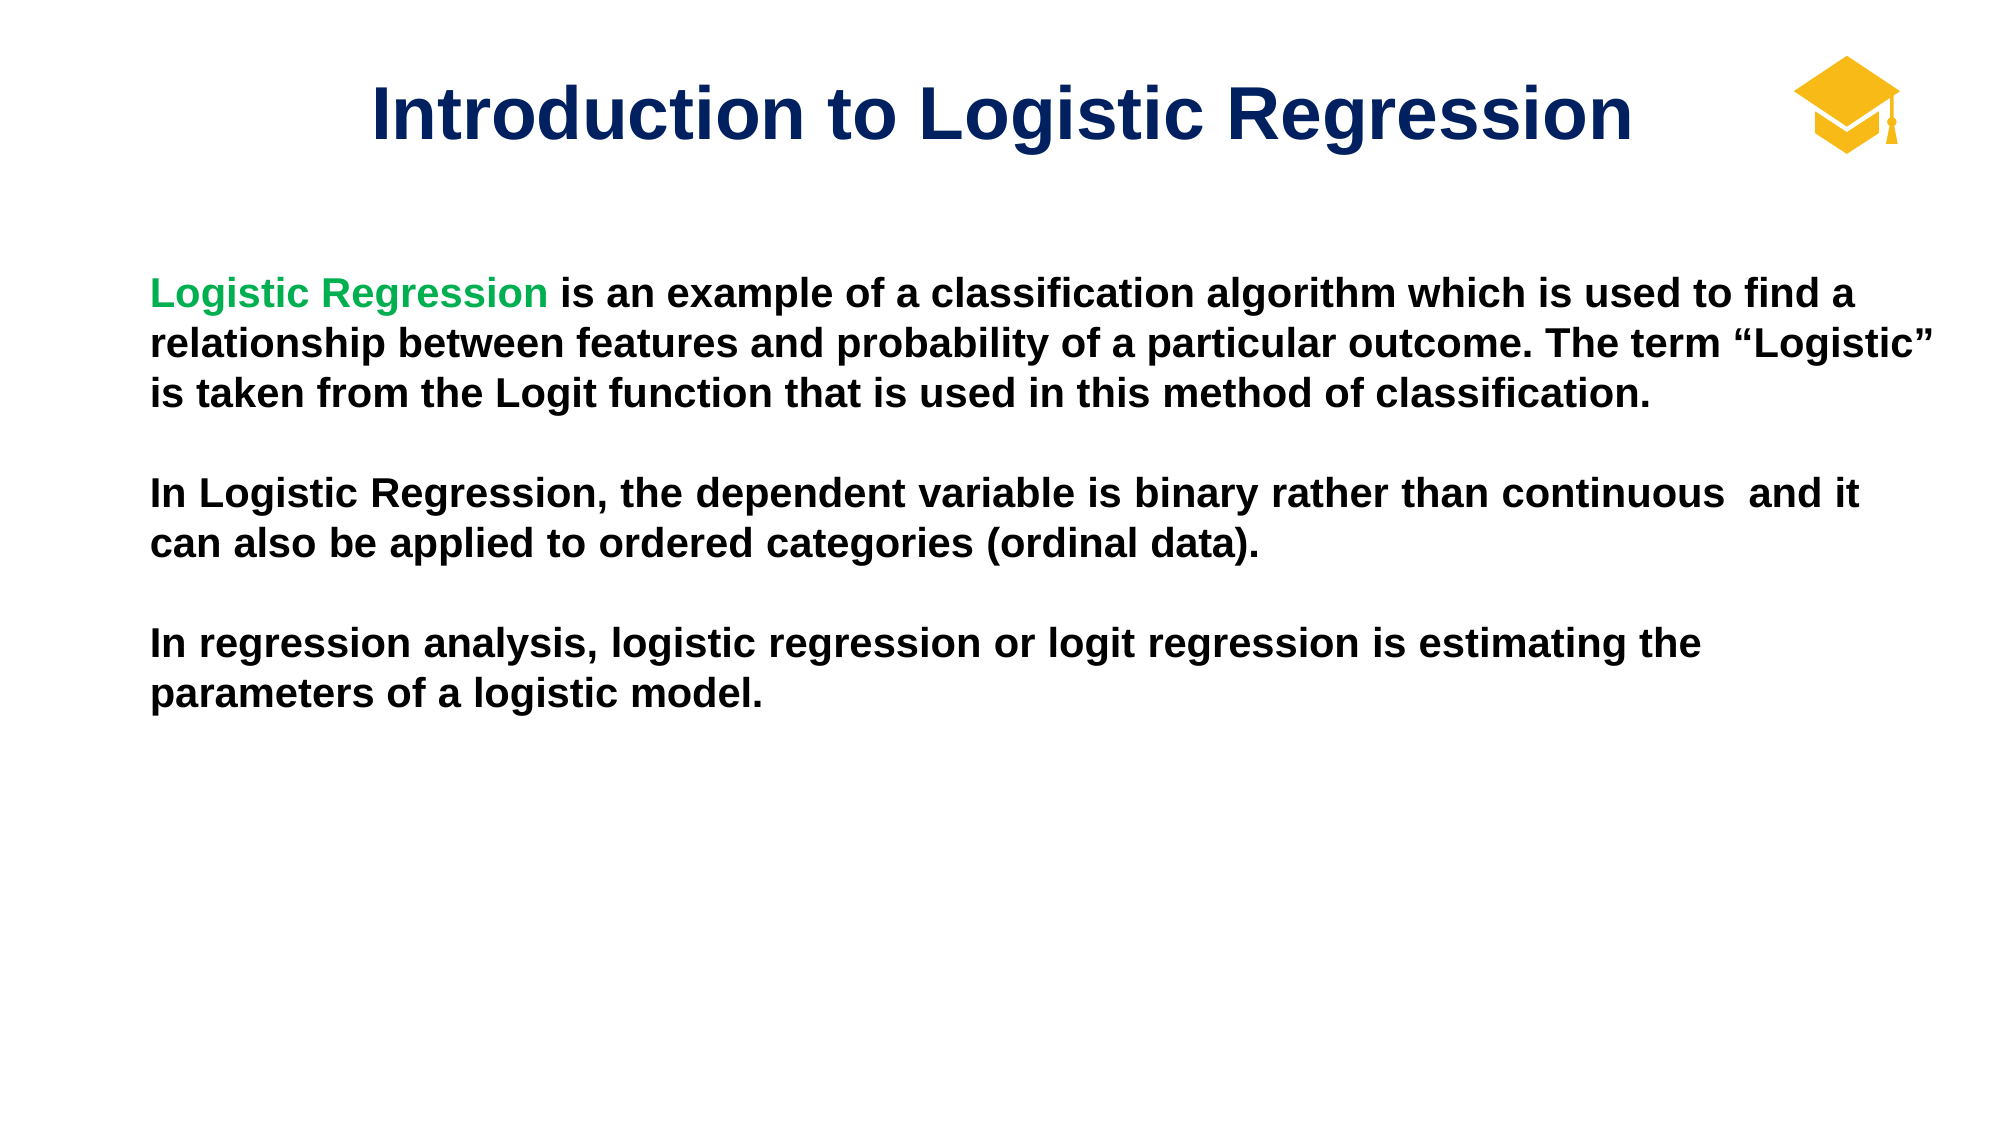

Introduction to Logistic Regression
Logistic Regression is an example of a classification algorithm which is used to find a relationship between features and probability of a particular outcome. The term “Logistic” is taken from the Logit function that is used in this method of classification.

In Logistic Regression, the dependent variable is binary rather than continuous  and it can also be applied to ordered categories (ordinal data).

In regression analysis, logistic regression or logit regression is estimating the  parameters of a logistic model.